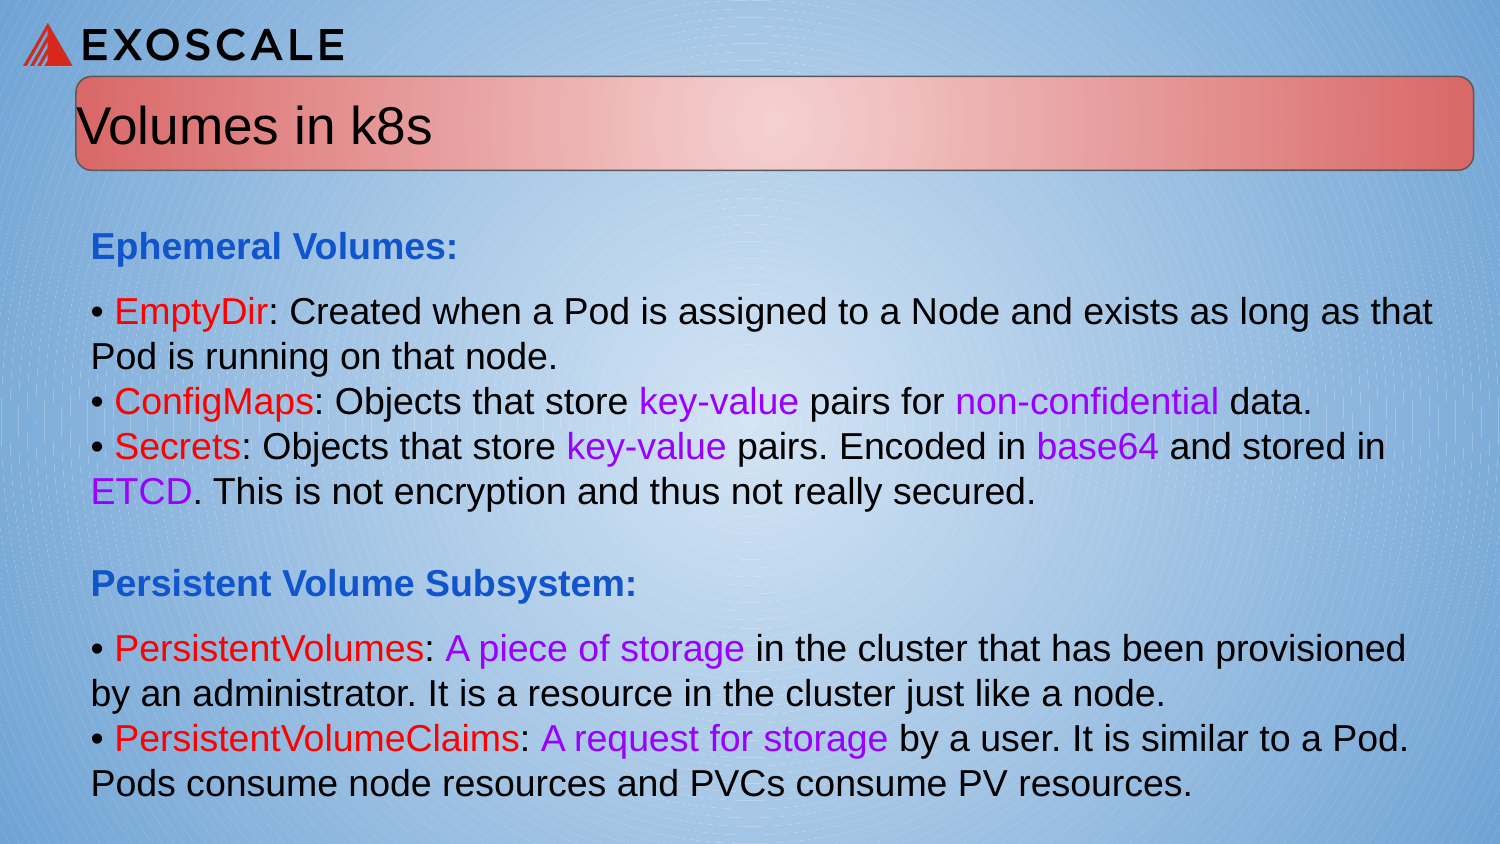

# Volumes in k8s
Ephemeral Volumes:

• EmptyDir: Created when a Pod is assigned to a Node and exists as long as that Pod is running on that node.
• ConfigMaps: Objects that store key-value pairs for non-confidential data.
• Secrets: Objects that store key-value pairs. Encoded in base64 and stored in ETCD. This is not encryption and thus not really secured.
Persistent Volume Subsystem:

• PersistentVolumes: A piece of storage in the cluster that has been provisioned by an administrator. It is a resource in the cluster just like a node.
• PersistentVolumeClaims: A request for storage by a user. It is similar to a Pod. Pods consume node resources and PVCs consume PV resources.